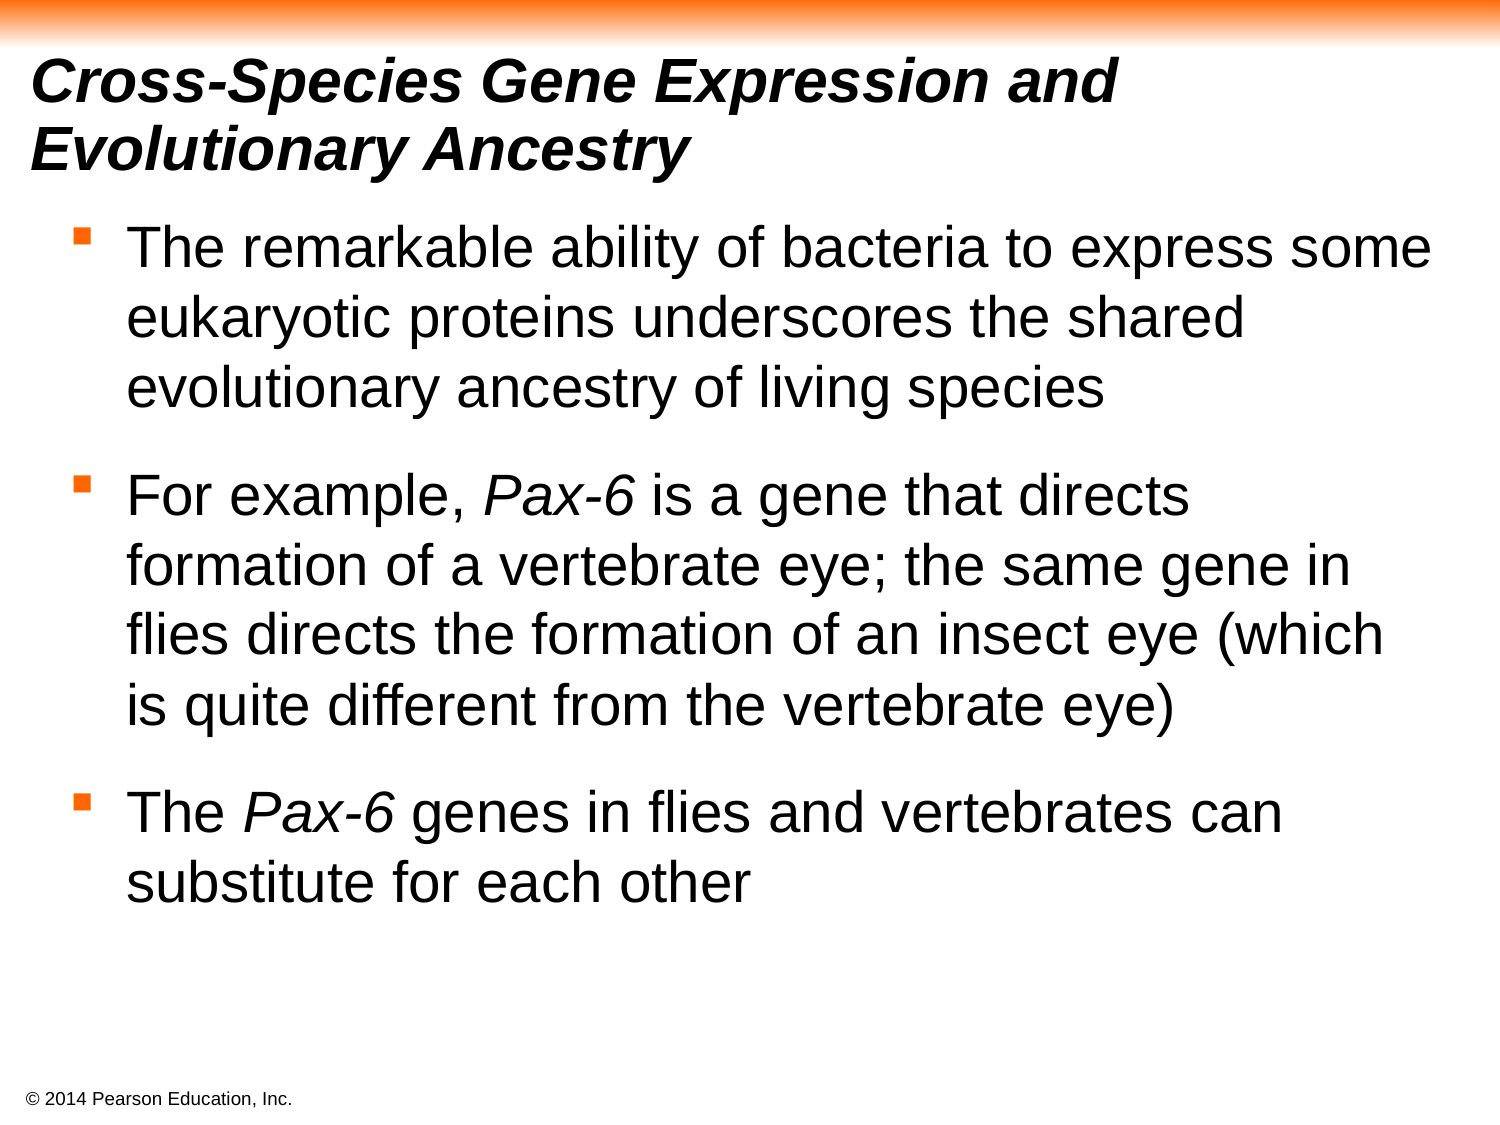

# Cross-Species Gene Expression and Evolutionary Ancestry
The remarkable ability of bacteria to express some eukaryotic proteins underscores the shared evolutionary ancestry of living species
For example, Pax-6 is a gene that directs formation of a vertebrate eye; the same gene in flies directs the formation of an insect eye (which is quite different from the vertebrate eye)
The Pax-6 genes in flies and vertebrates can substitute for each other